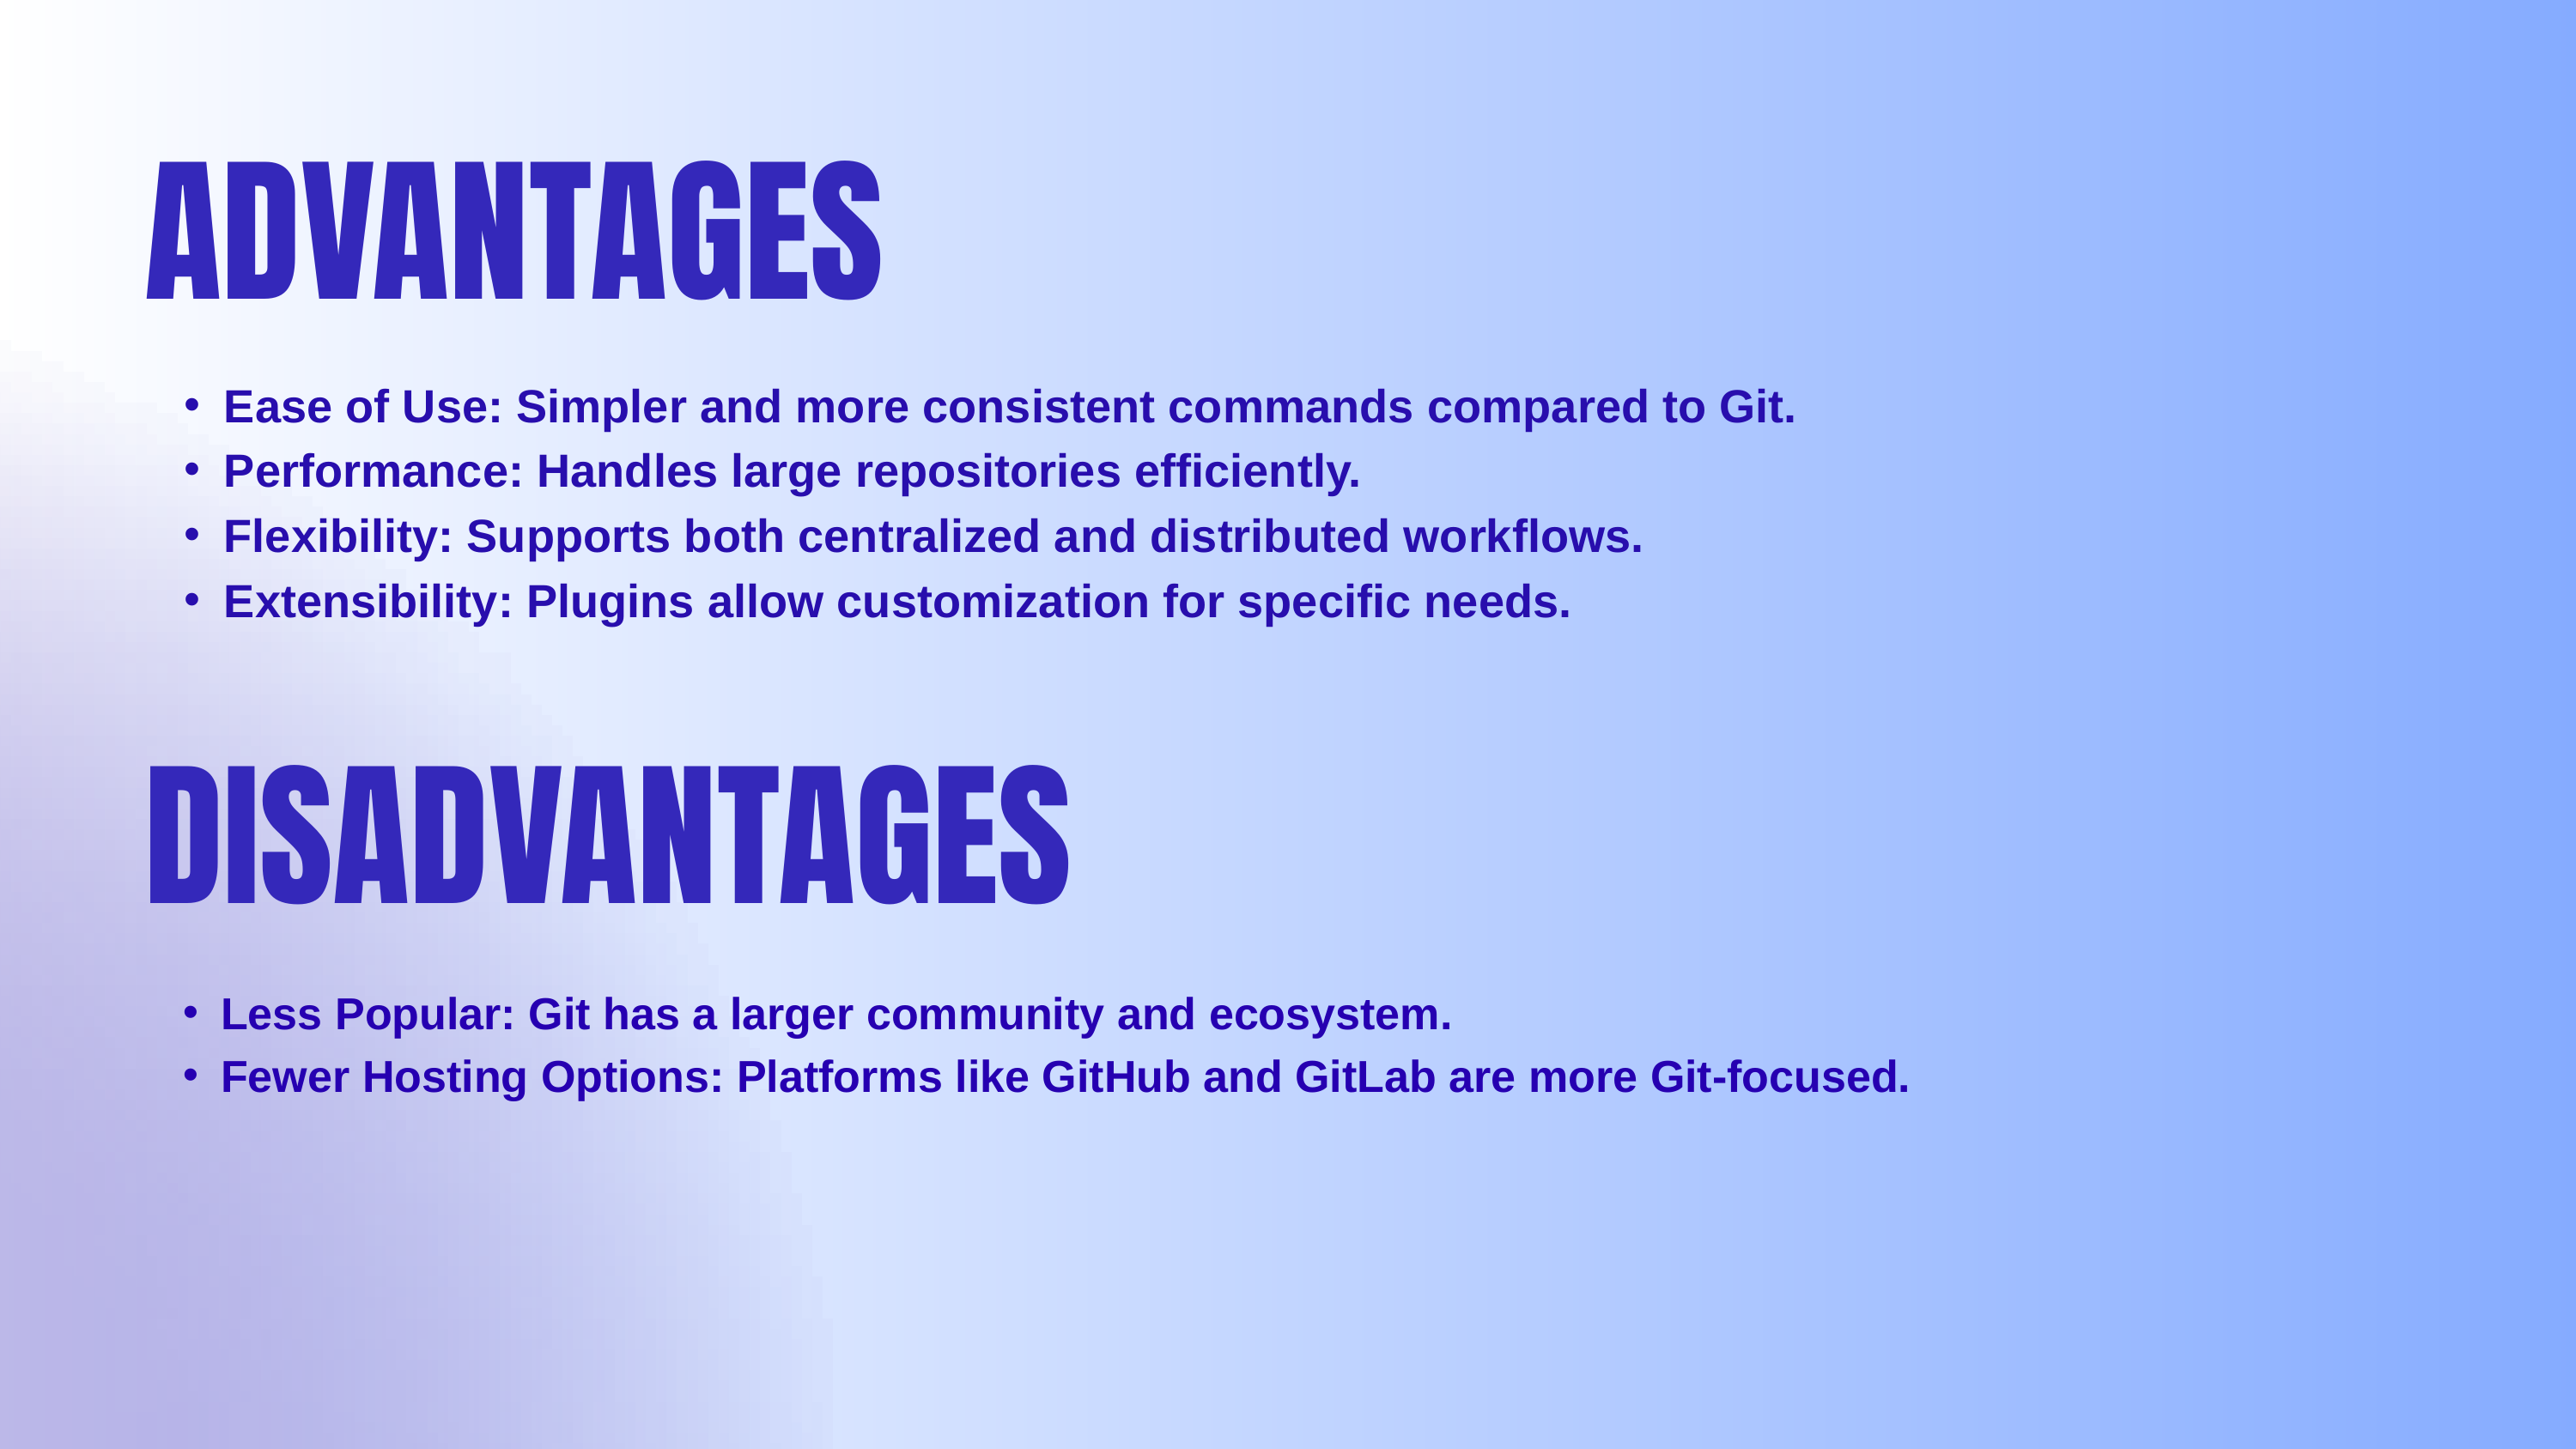

ADVANTAGES
Ease of Use: Simpler and more consistent commands compared to Git.
Performance: Handles large repositories efficiently.
Flexibility: Supports both centralized and distributed workflows.
Extensibility: Plugins allow customization for specific needs.
DISADVANTAGES
Less Popular: Git has a larger community and ecosystem.
Fewer Hosting Options: Platforms like GitHub and GitLab are more Git-focused.